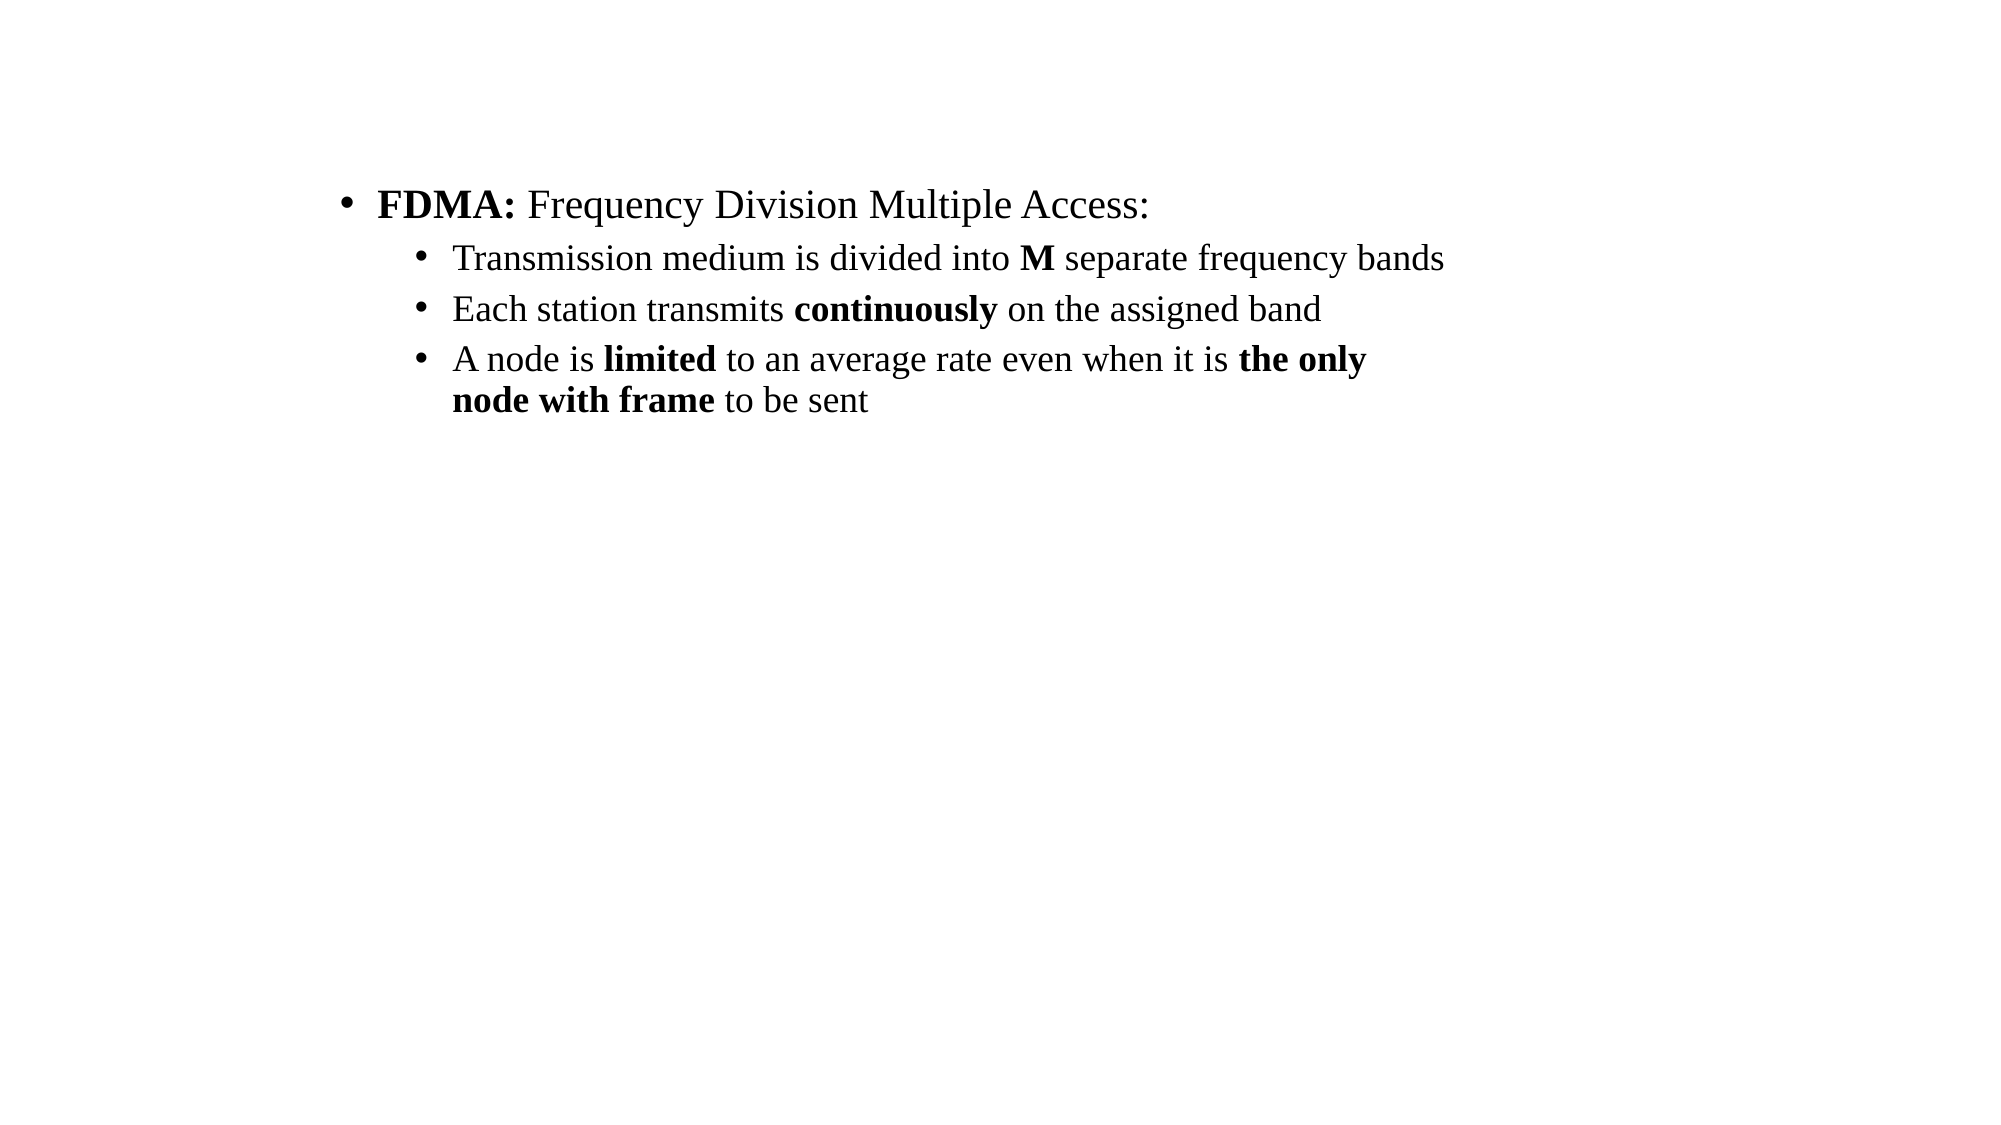

FDMA: Frequency Division Multiple Access:
Transmission medium is divided into M separate frequency bands
Each station transmits continuously on the assigned band
A node is limited to an average rate even when it is the only node with frame to be sent